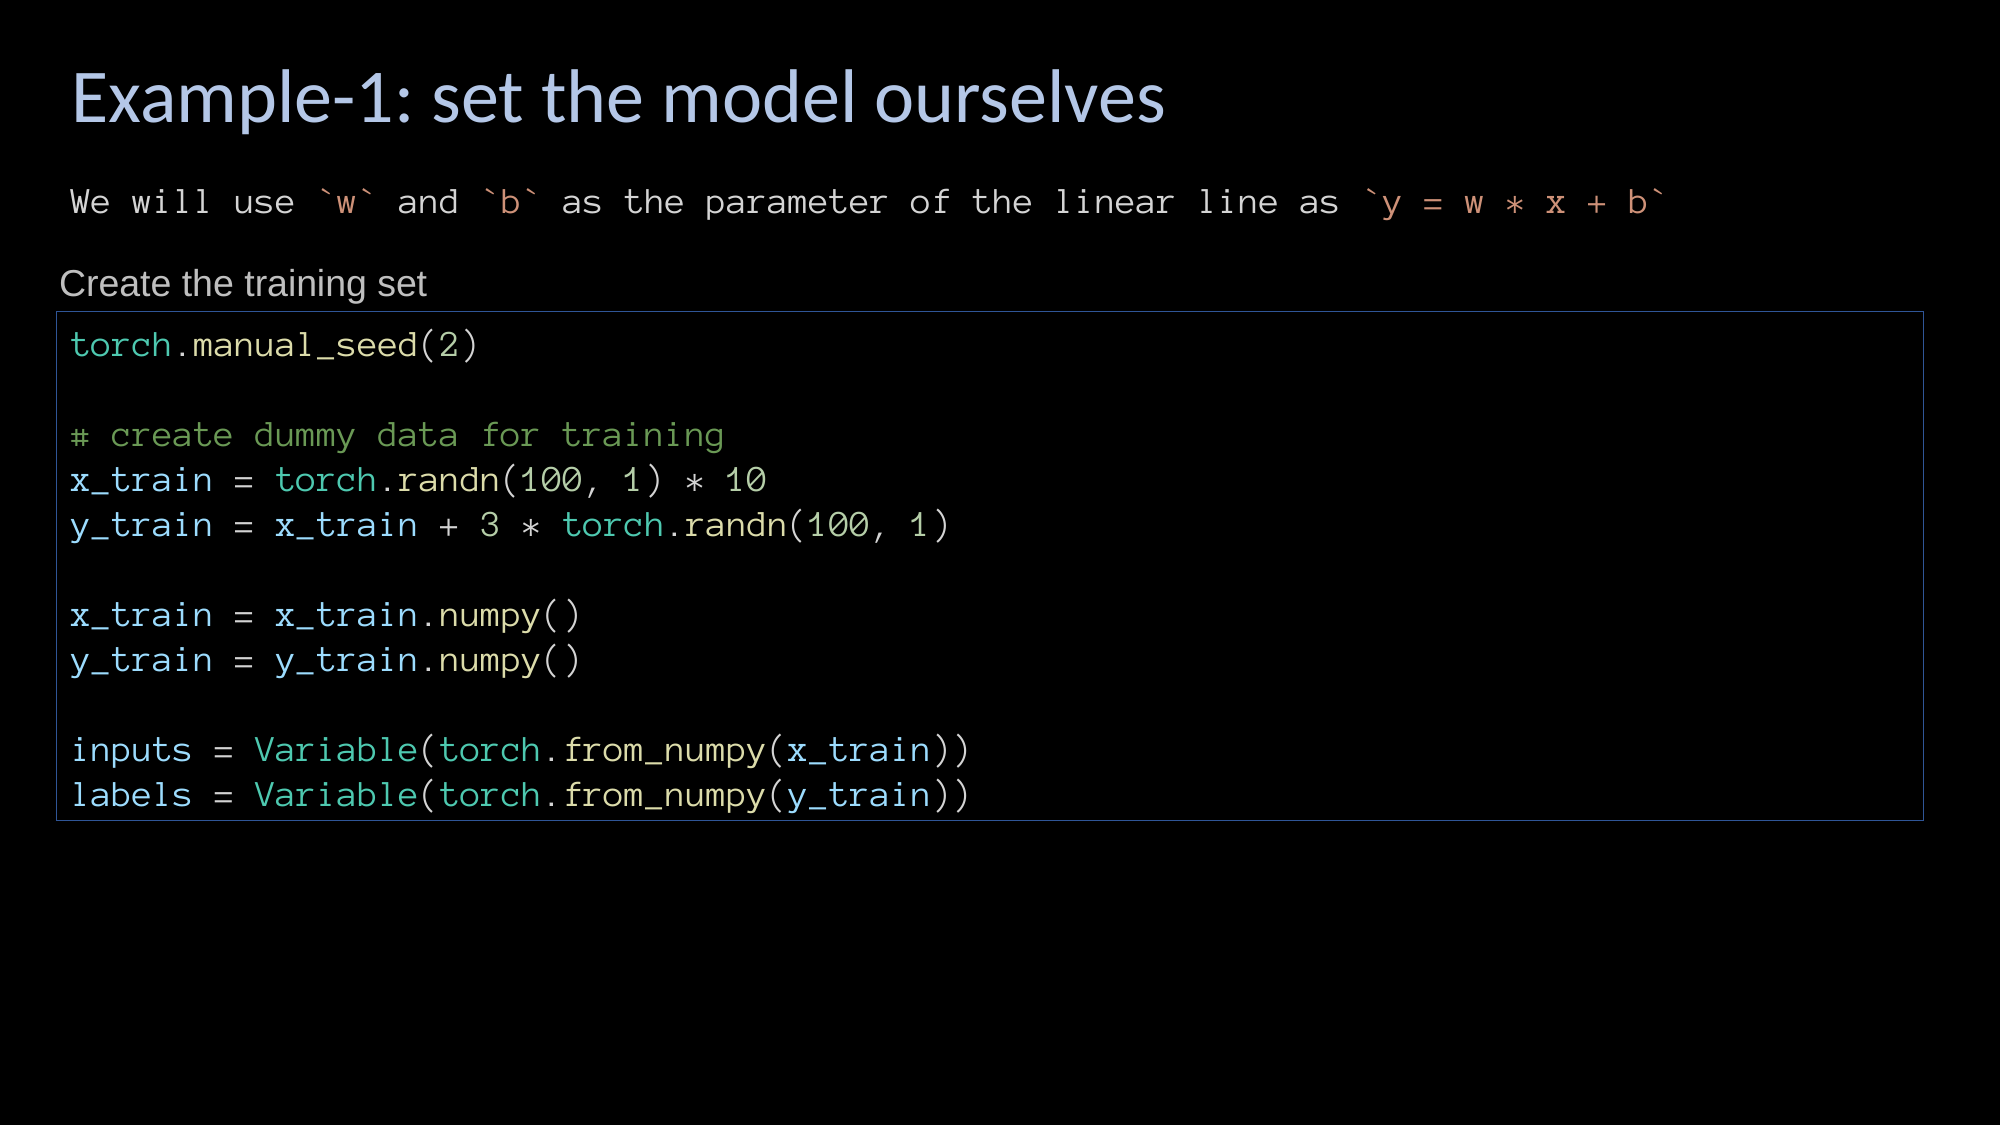

# Example-1: set the model ourselves
We will use `w` and `b` as the parameter of the linear line as `y = w * x + b`
Create the training set
torch.manual_seed(2)
# create dummy data for training
x_train = torch.randn(100, 1) * 10
y_train = x_train + 3 * torch.randn(100, 1)
x_train = x_train.numpy()
y_train = y_train.numpy()
inputs = Variable(torch.from_numpy(x_train))
labels = Variable(torch.from_numpy(y_train))